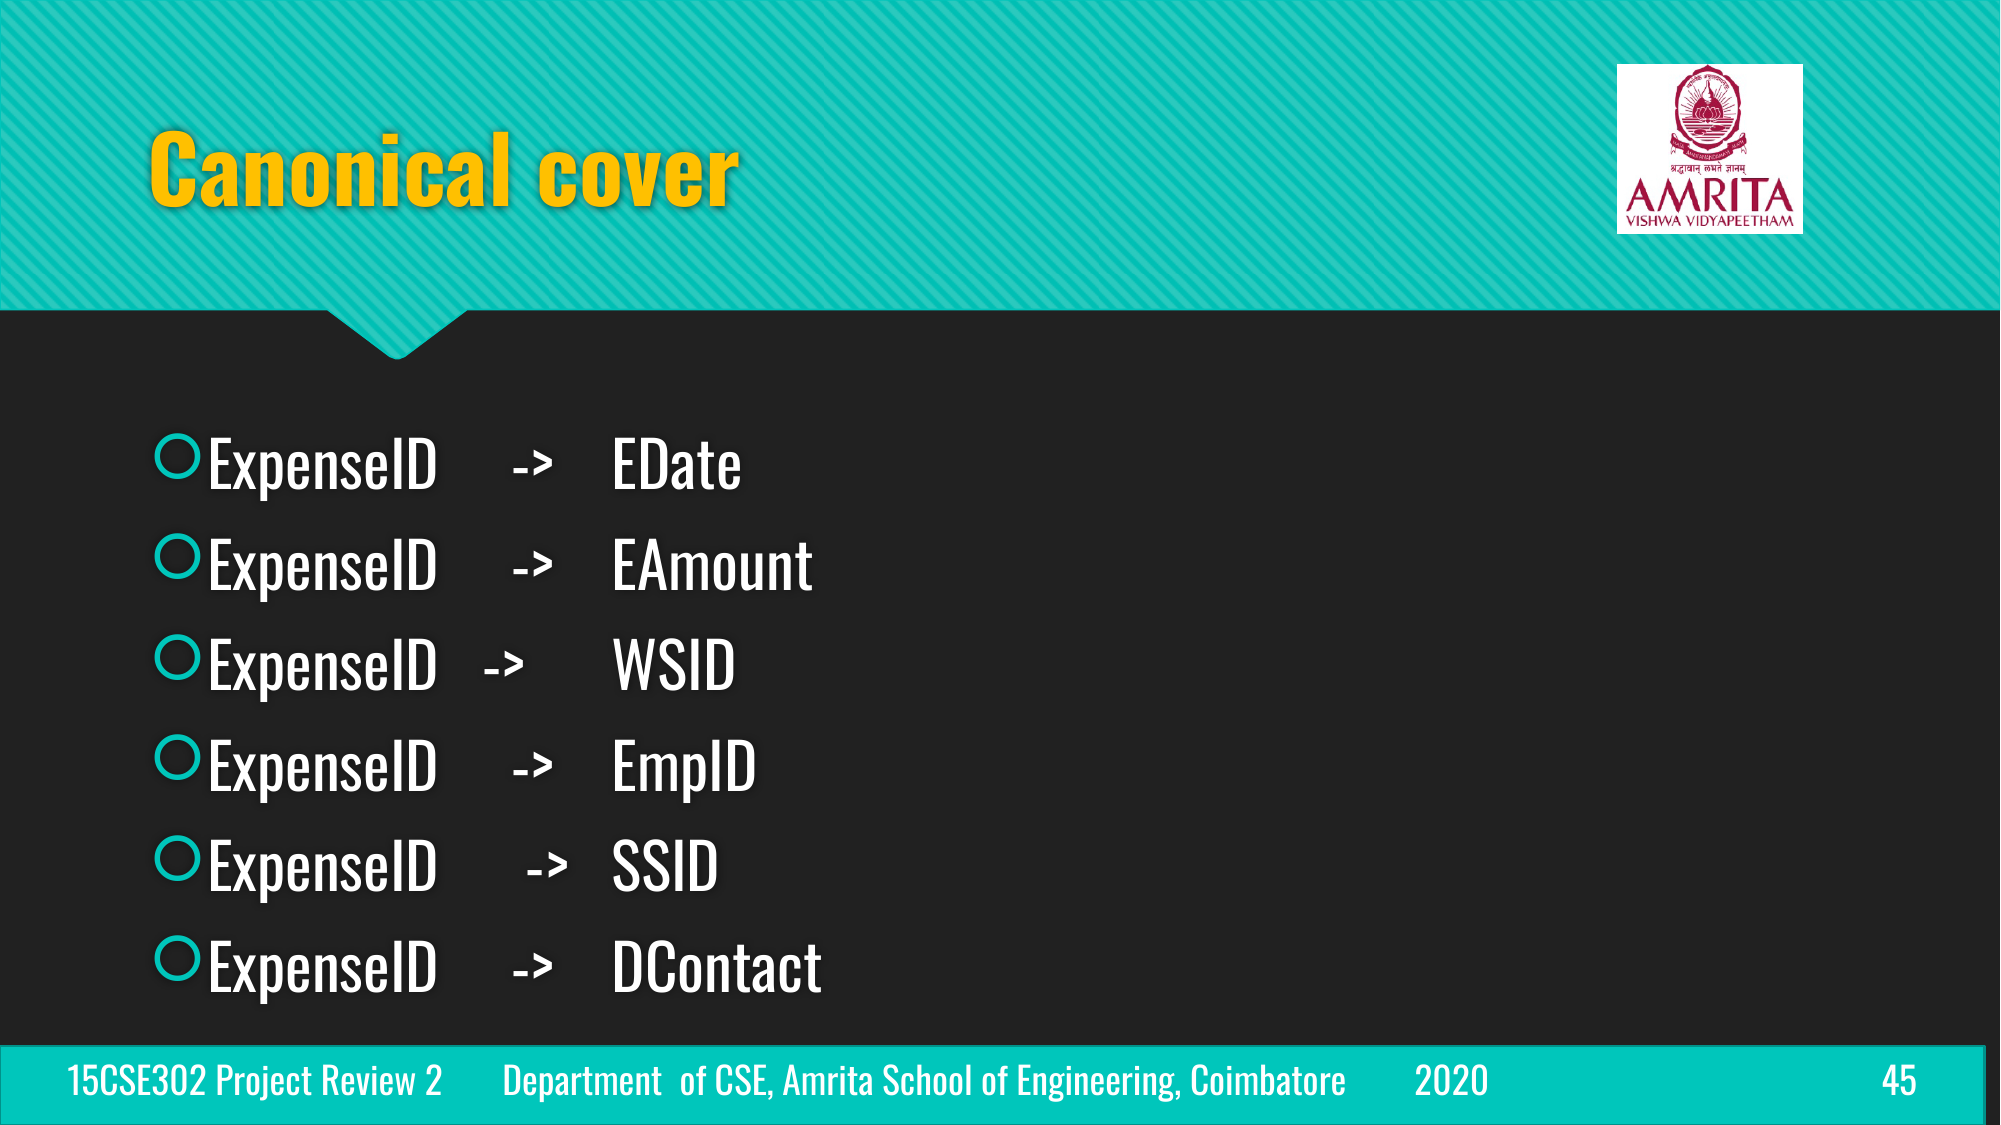

# Canonical cover
ExpenseID     ->    EDate
ExpenseID     ->    EAmount
ExpenseID   ->      WSID
ExpenseID     ->    EmpID
ExpenseID      ->   SSID
ExpenseID     ->    DContact